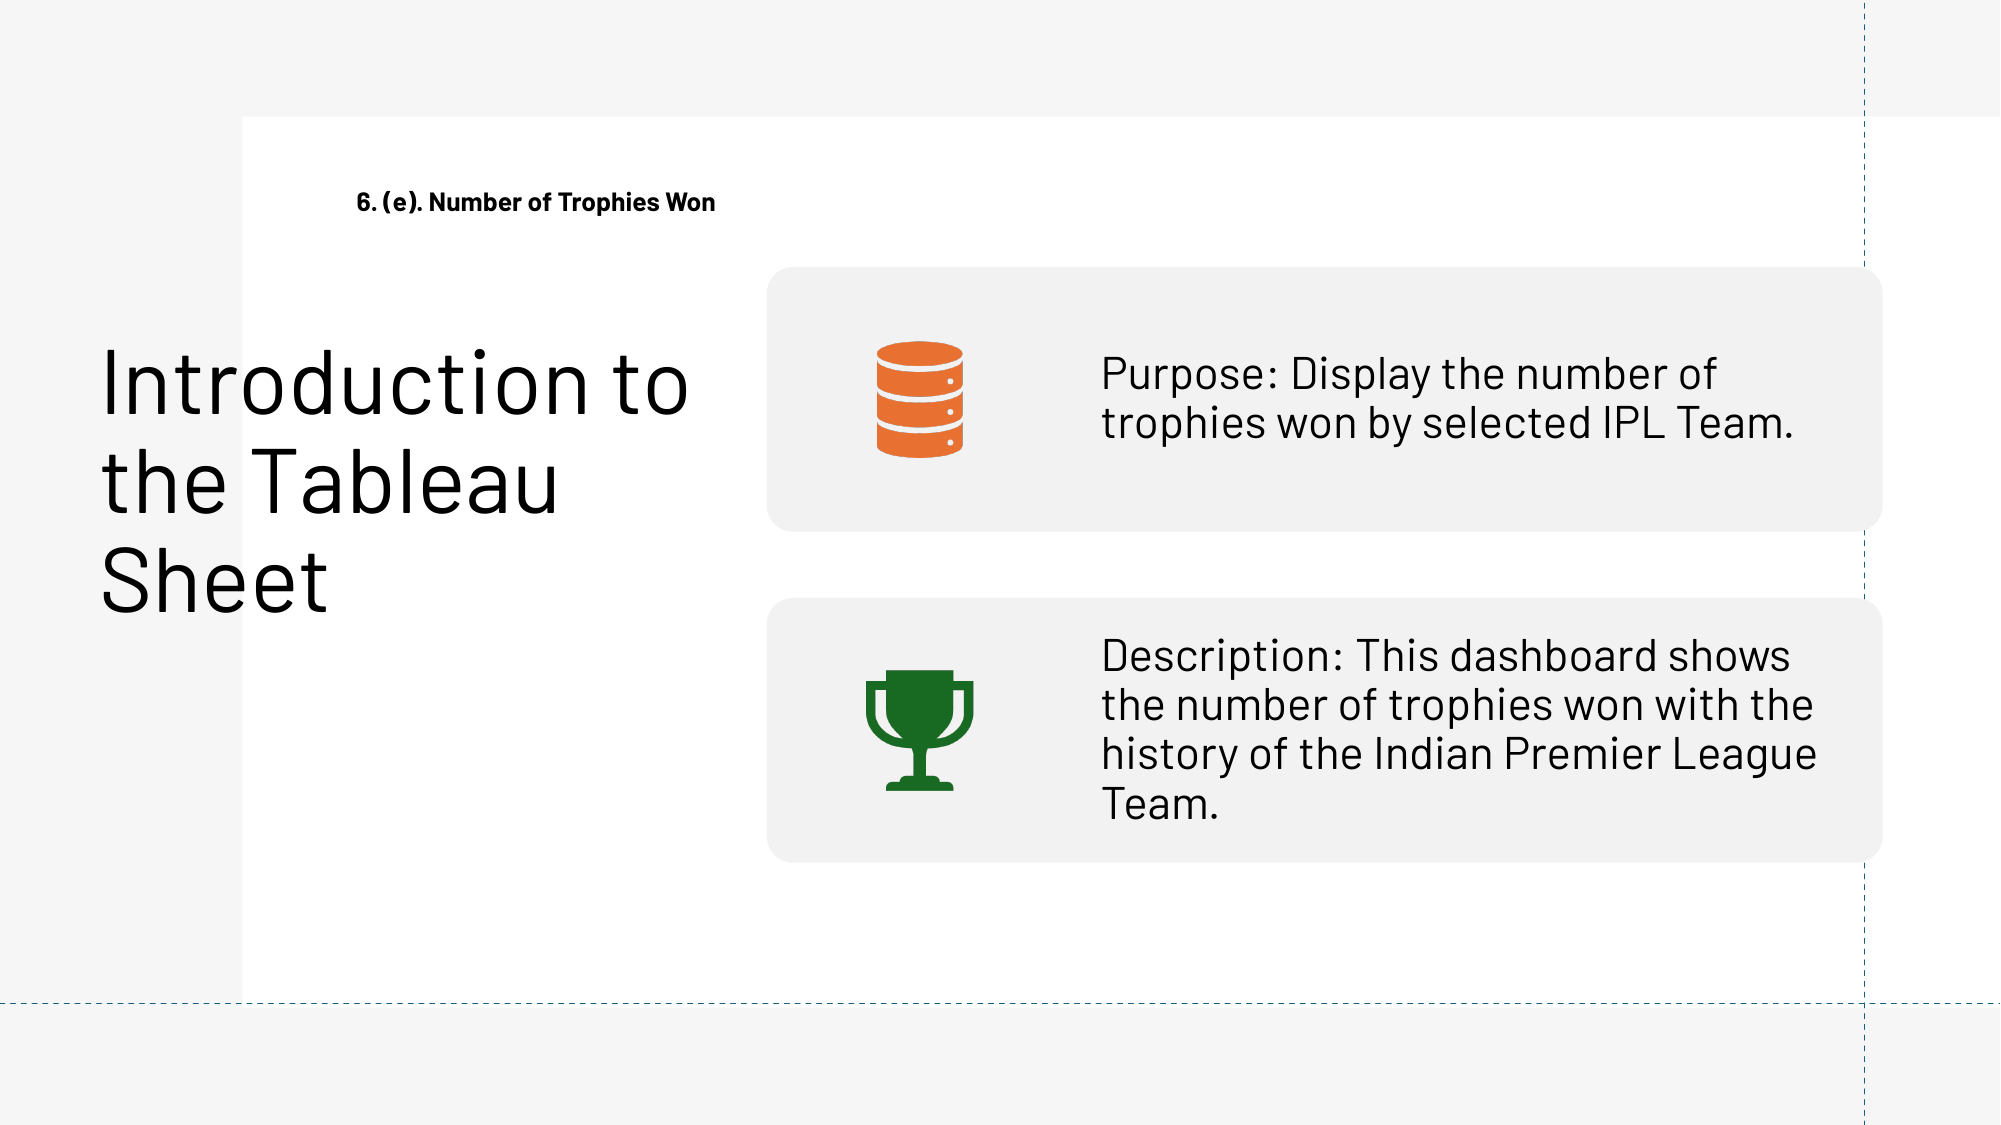

Purpose: Display the number of trophies won by selected IPL Team.
Description: This dashboard shows the number of trophies won with the history of the Indian Premier League Team.
# 6. (e). Number of Trophies Won
Introduction to the Tableau Sheet